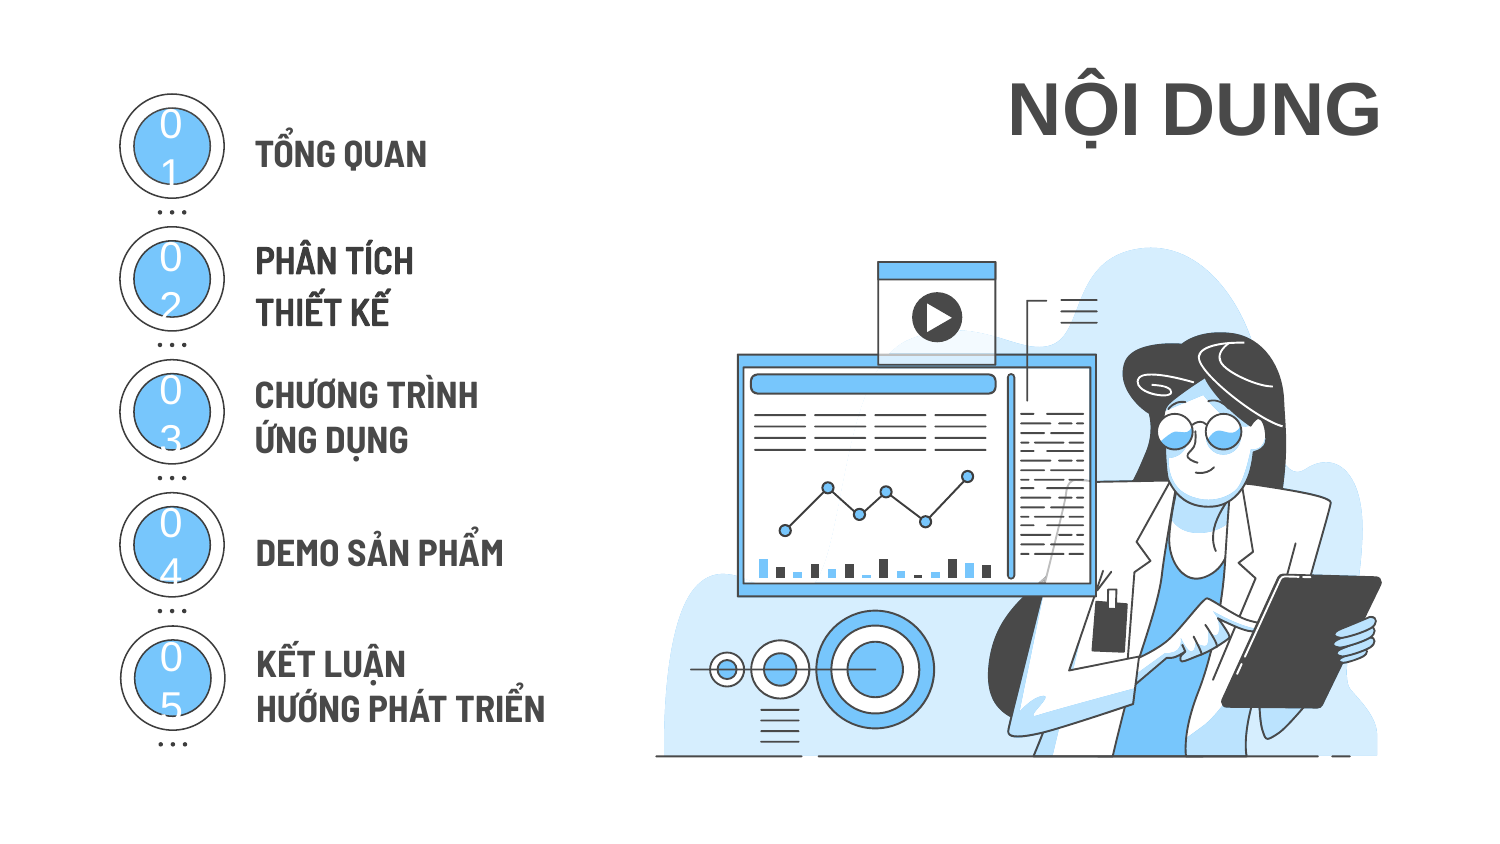

# NỘI DUNG

TỔNG QUAN
01
PHÂN TÍCH
THIẾT KẾ

02

CHƯƠNG TRÌNH
ỨNG DỤNG
03

DEMO SẢN PHẨM
04

KẾT LUẬN
HƯỚNG PHÁT TRIỂN
05